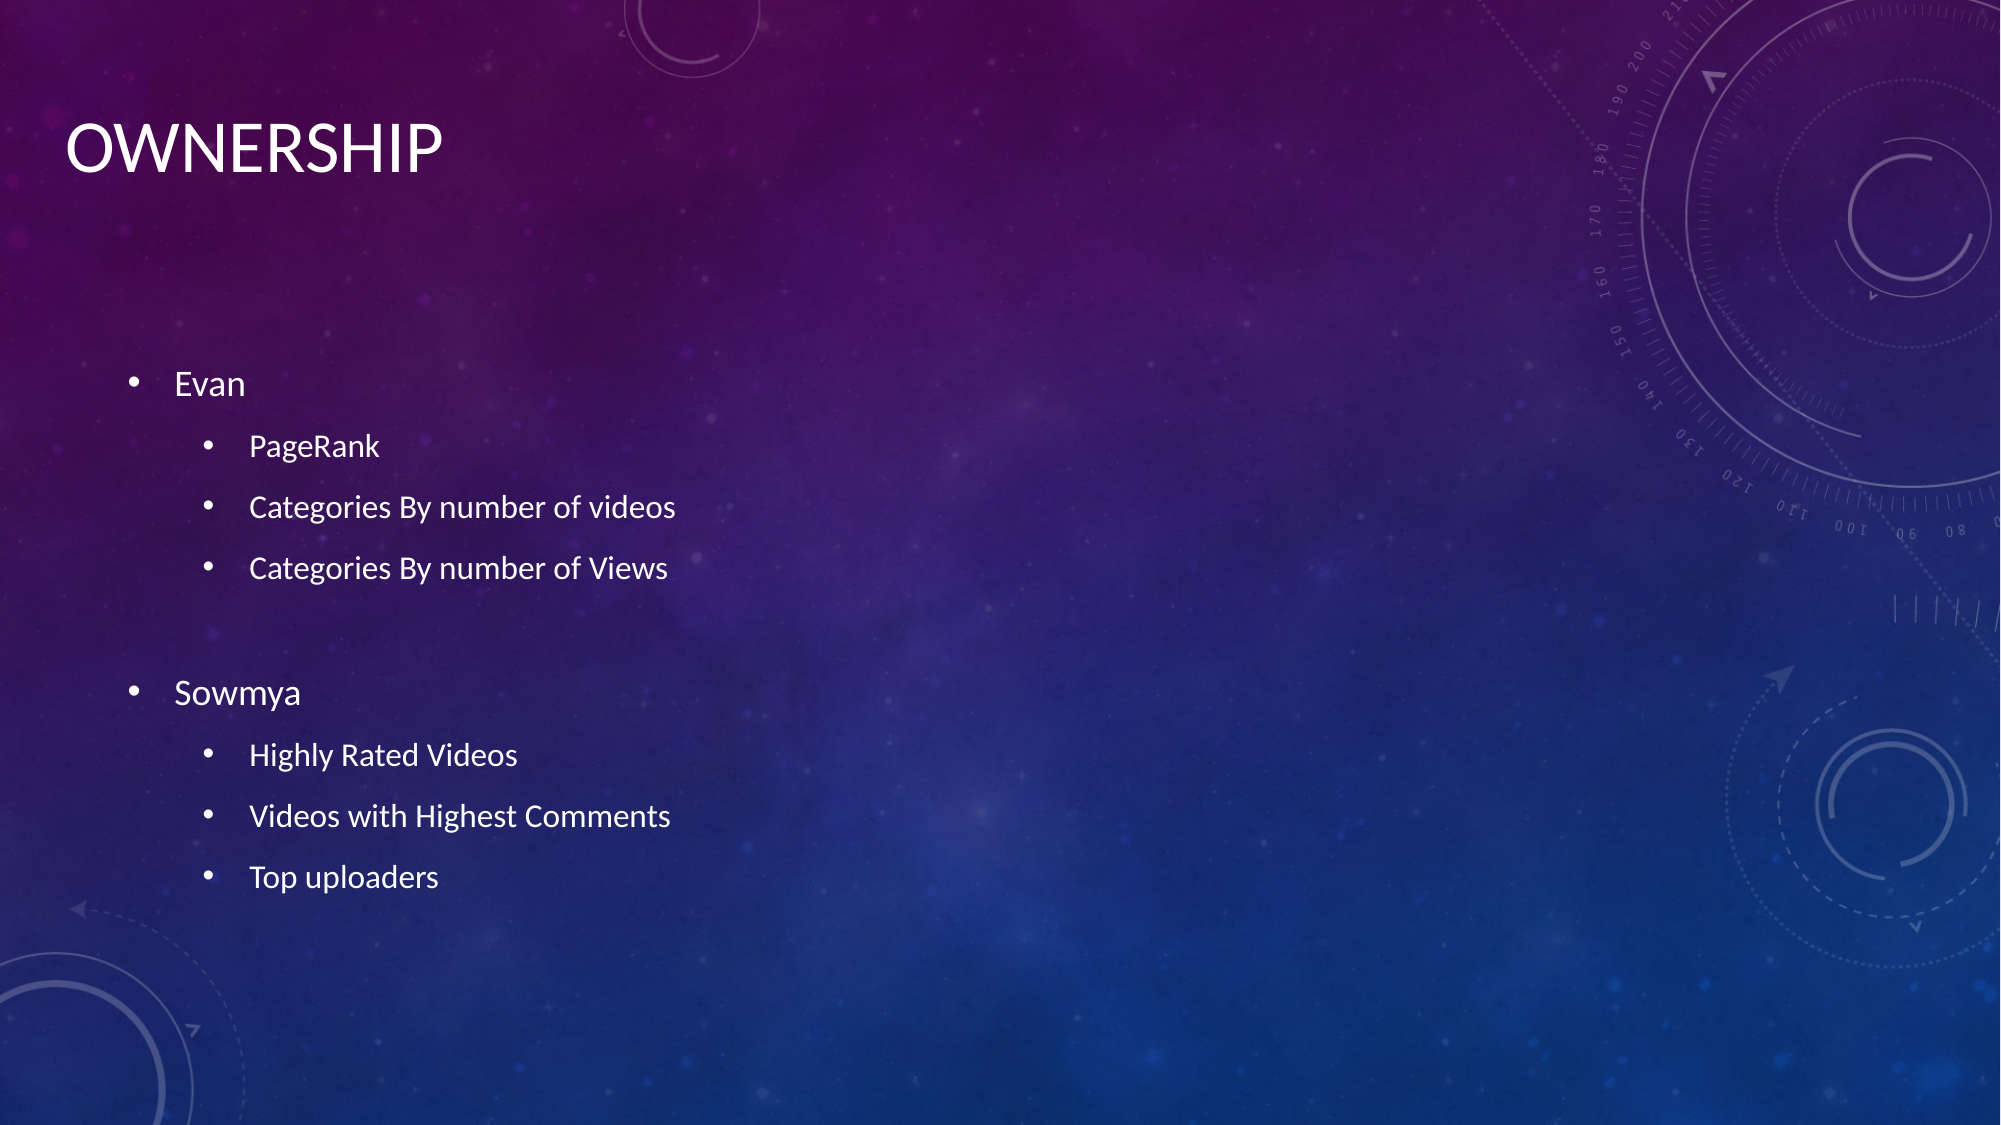

# Ownership
Evan
PageRank
Categories By number of videos
Categories By number of Views

Sowmya
Highly Rated Videos
Videos with Highest Comments
Top uploaders